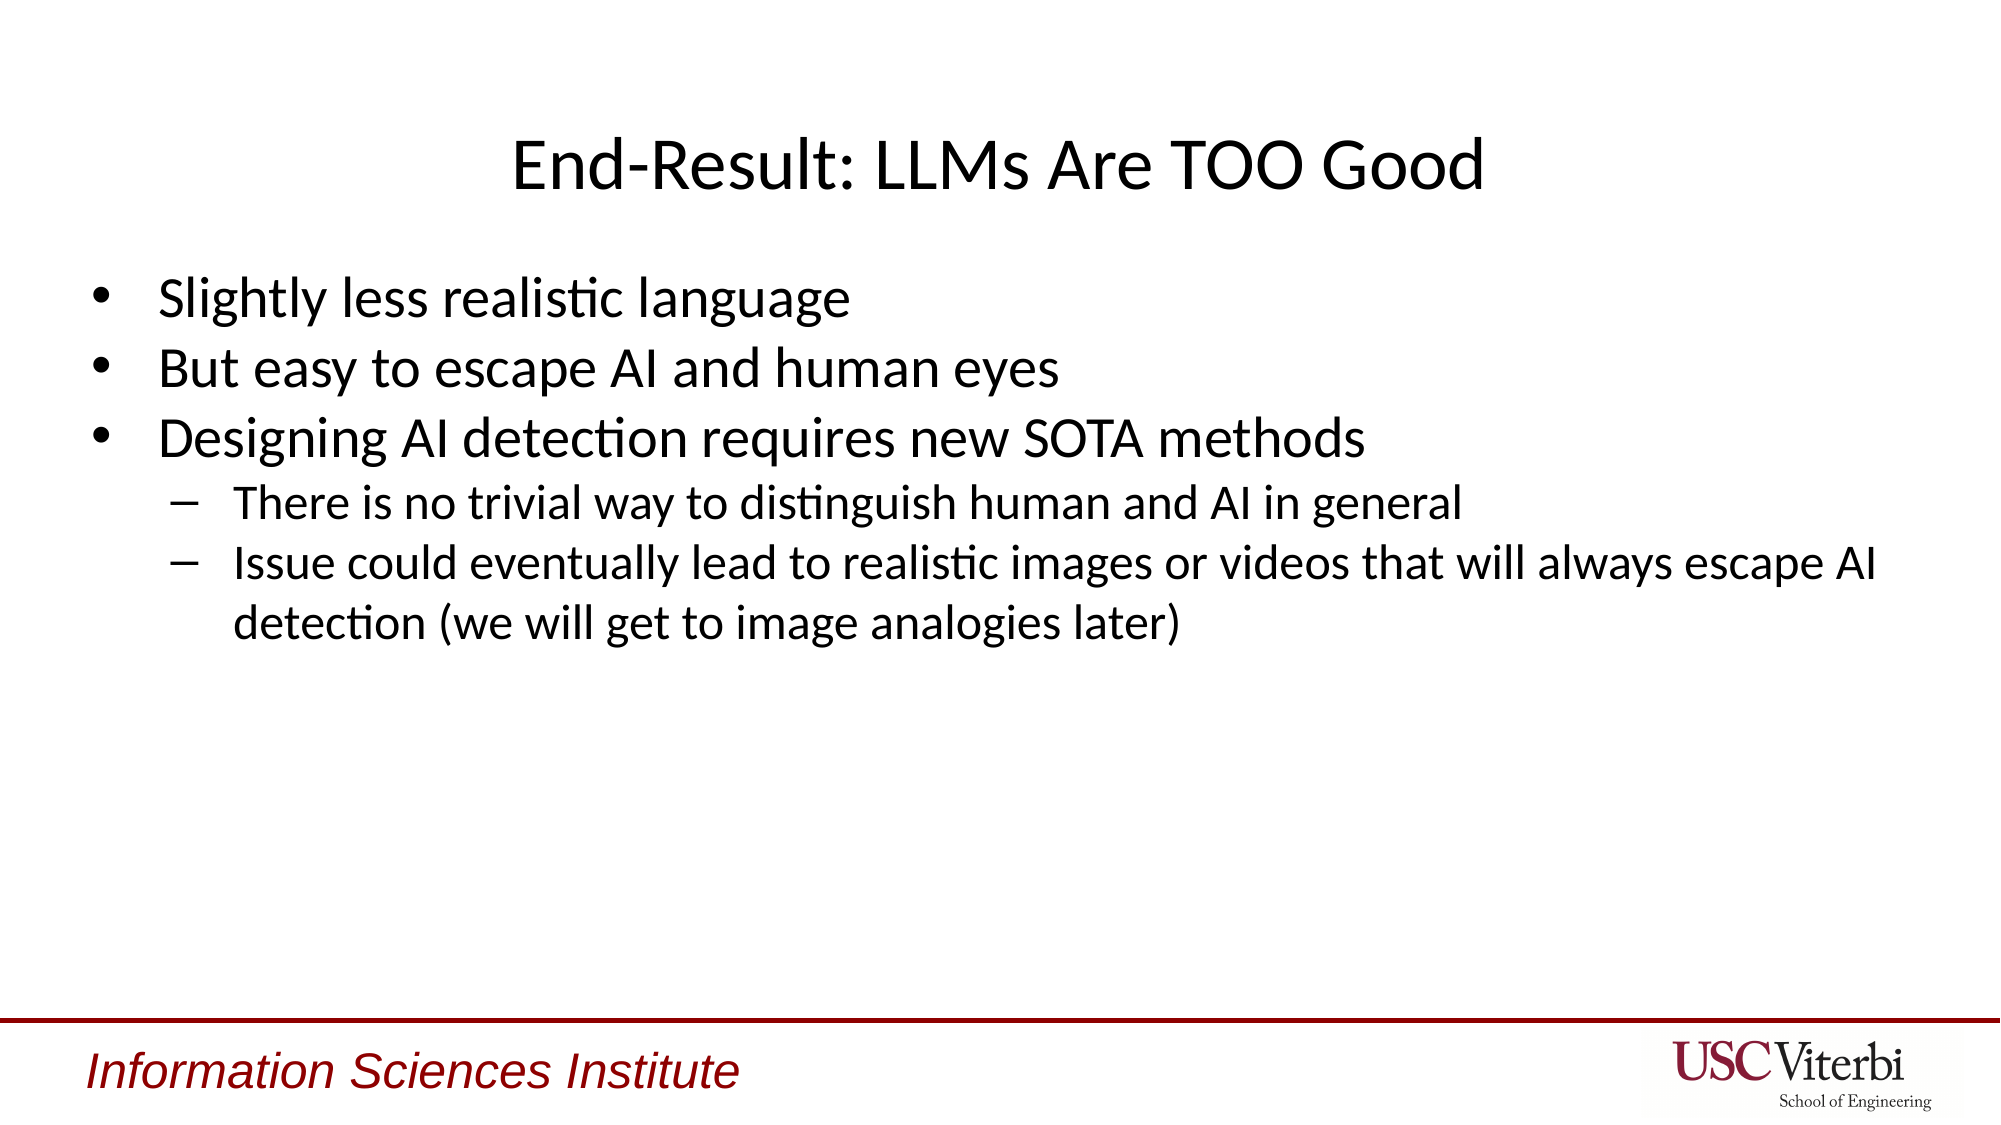

# End-Result: LLMs Are TOO Good
Slightly less realistic language
But easy to escape AI and human eyes
Designing AI detection requires new SOTA methods
There is no trivial way to distinguish human and AI in general
Issue could eventually lead to realistic images or videos that will always escape AI detection (we will get to image analogies later)